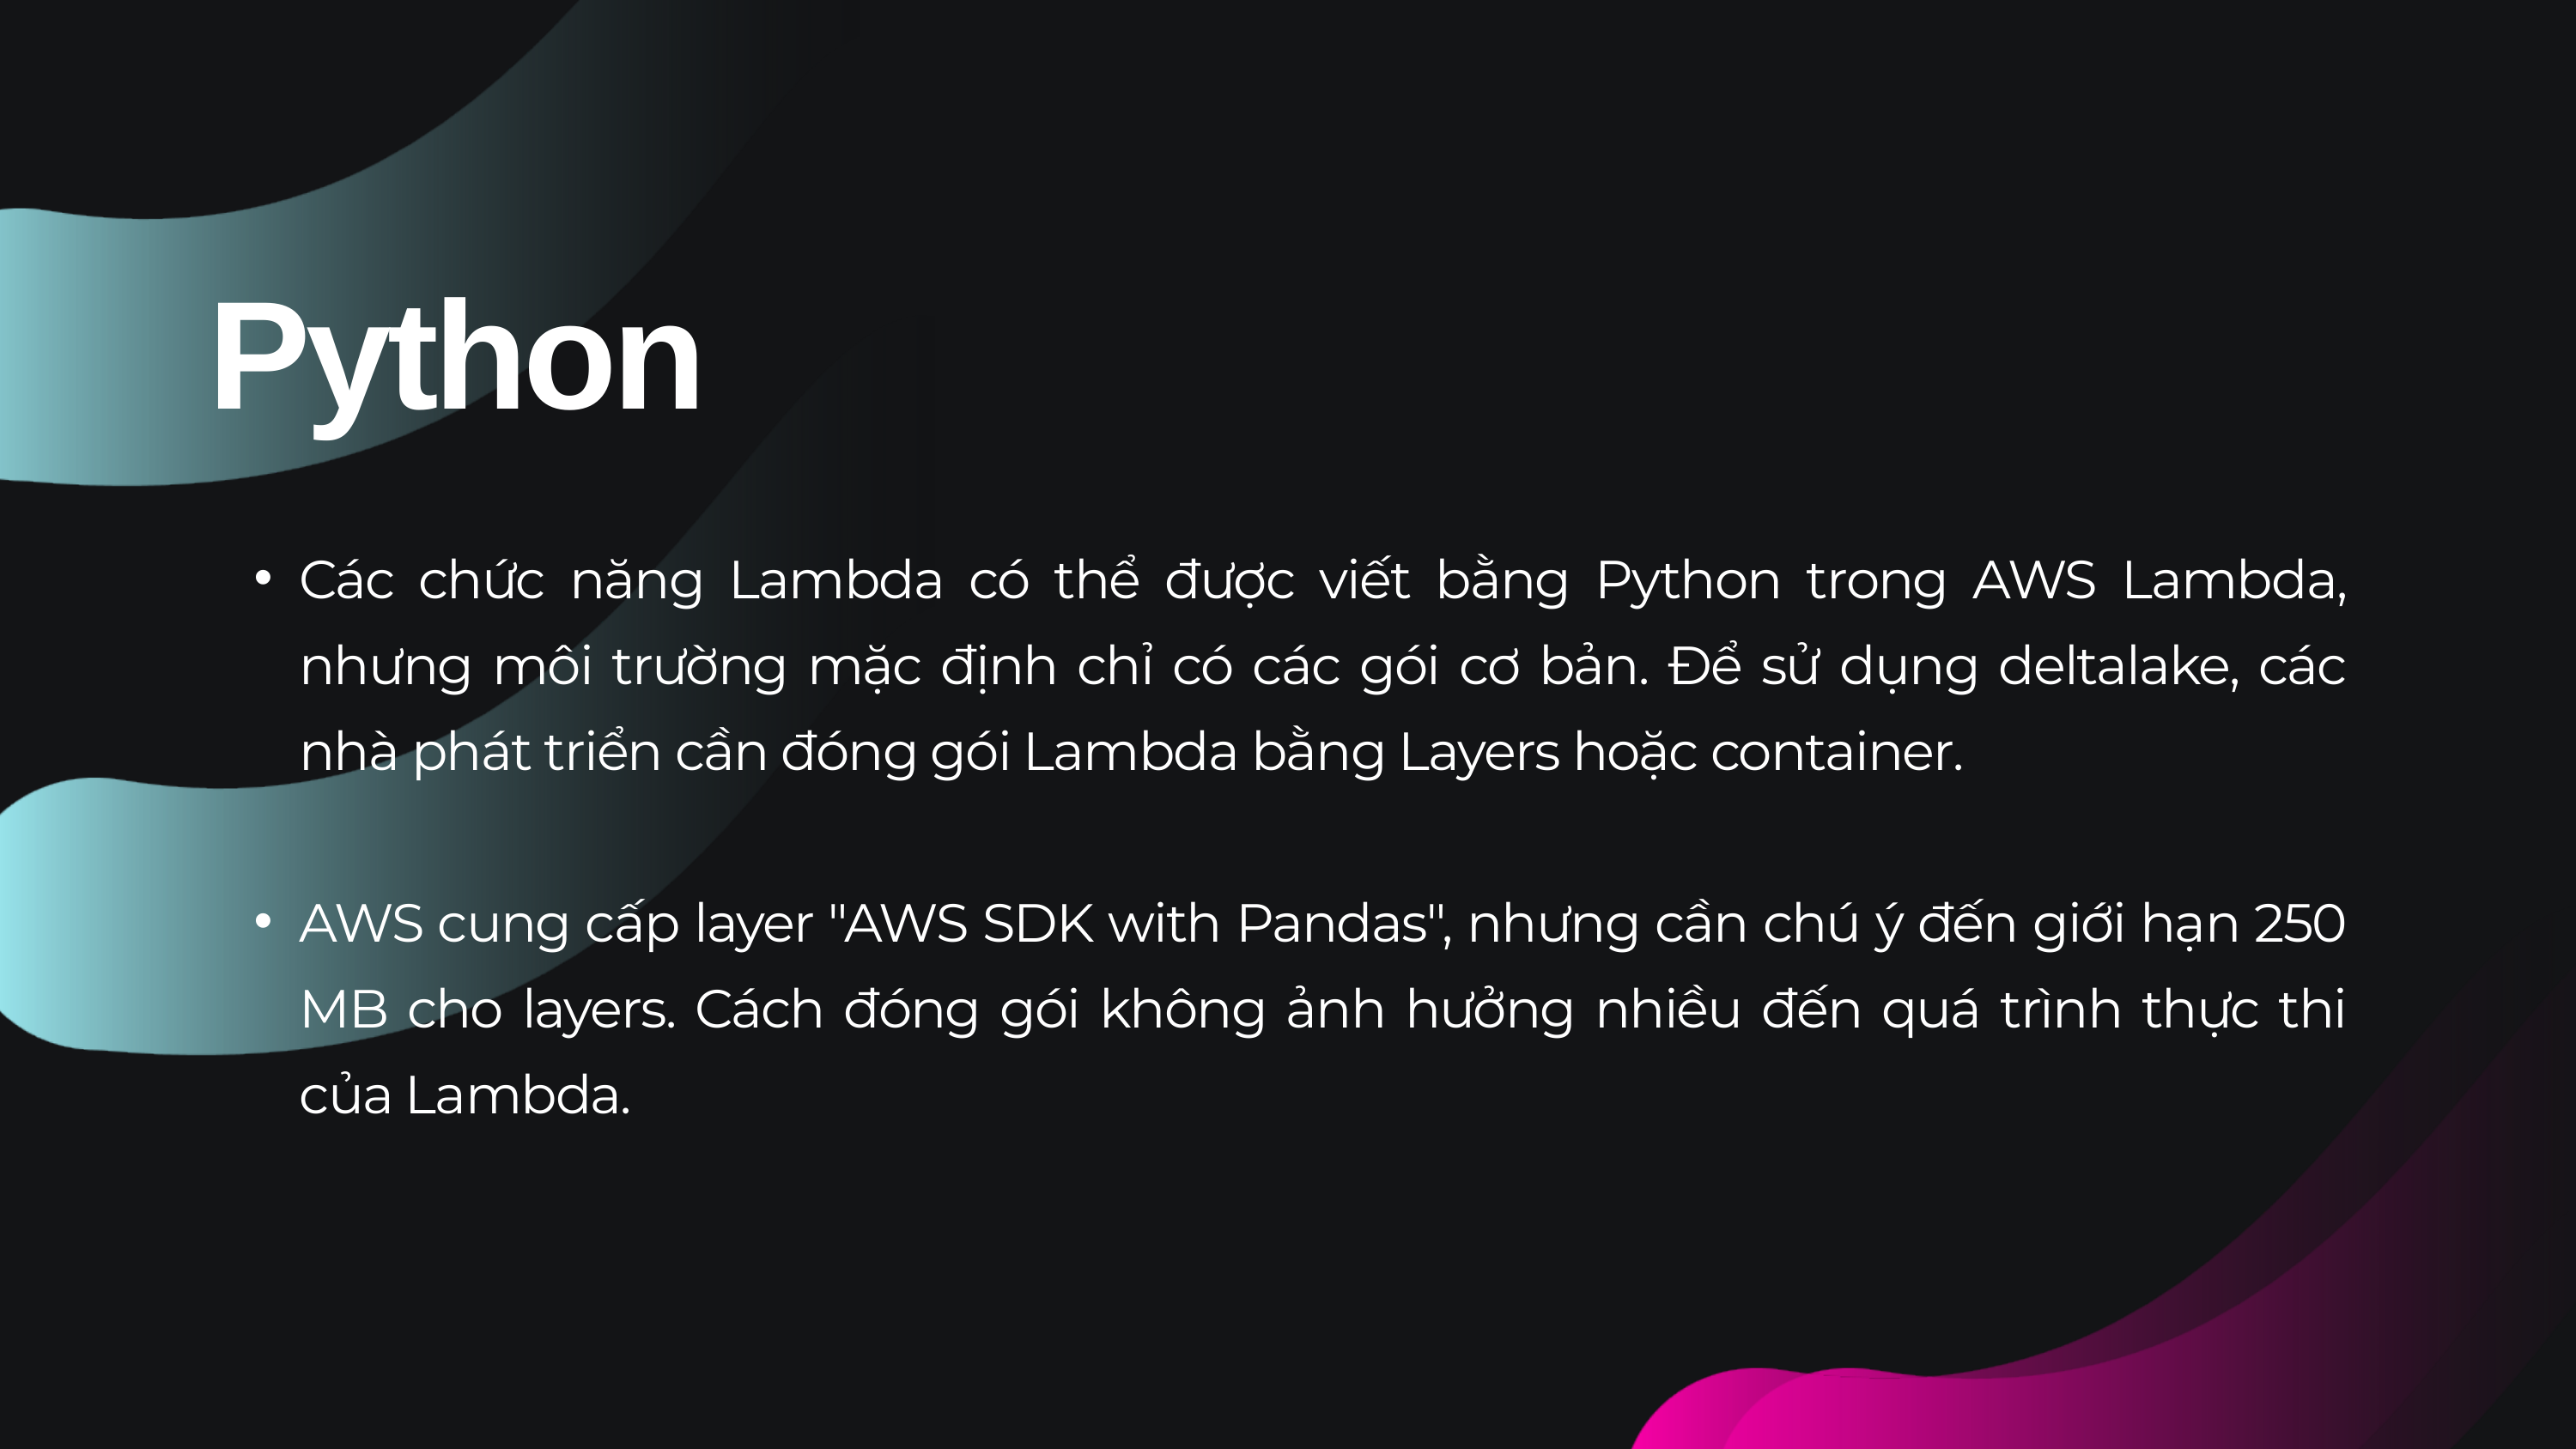

Python
Các chức năng Lambda có thể được viết bằng Python trong AWS Lambda, nhưng môi trường mặc định chỉ có các gói cơ bản. Để sử dụng deltalake, các nhà phát triển cần đóng gói Lambda bằng Layers hoặc container.

AWS cung cấp layer "AWS SDK with Pandas", nhưng cần chú ý đến giới hạn 250 MB cho layers. Cách đóng gói không ảnh hưởng nhiều đến quá trình thực thi của Lambda.